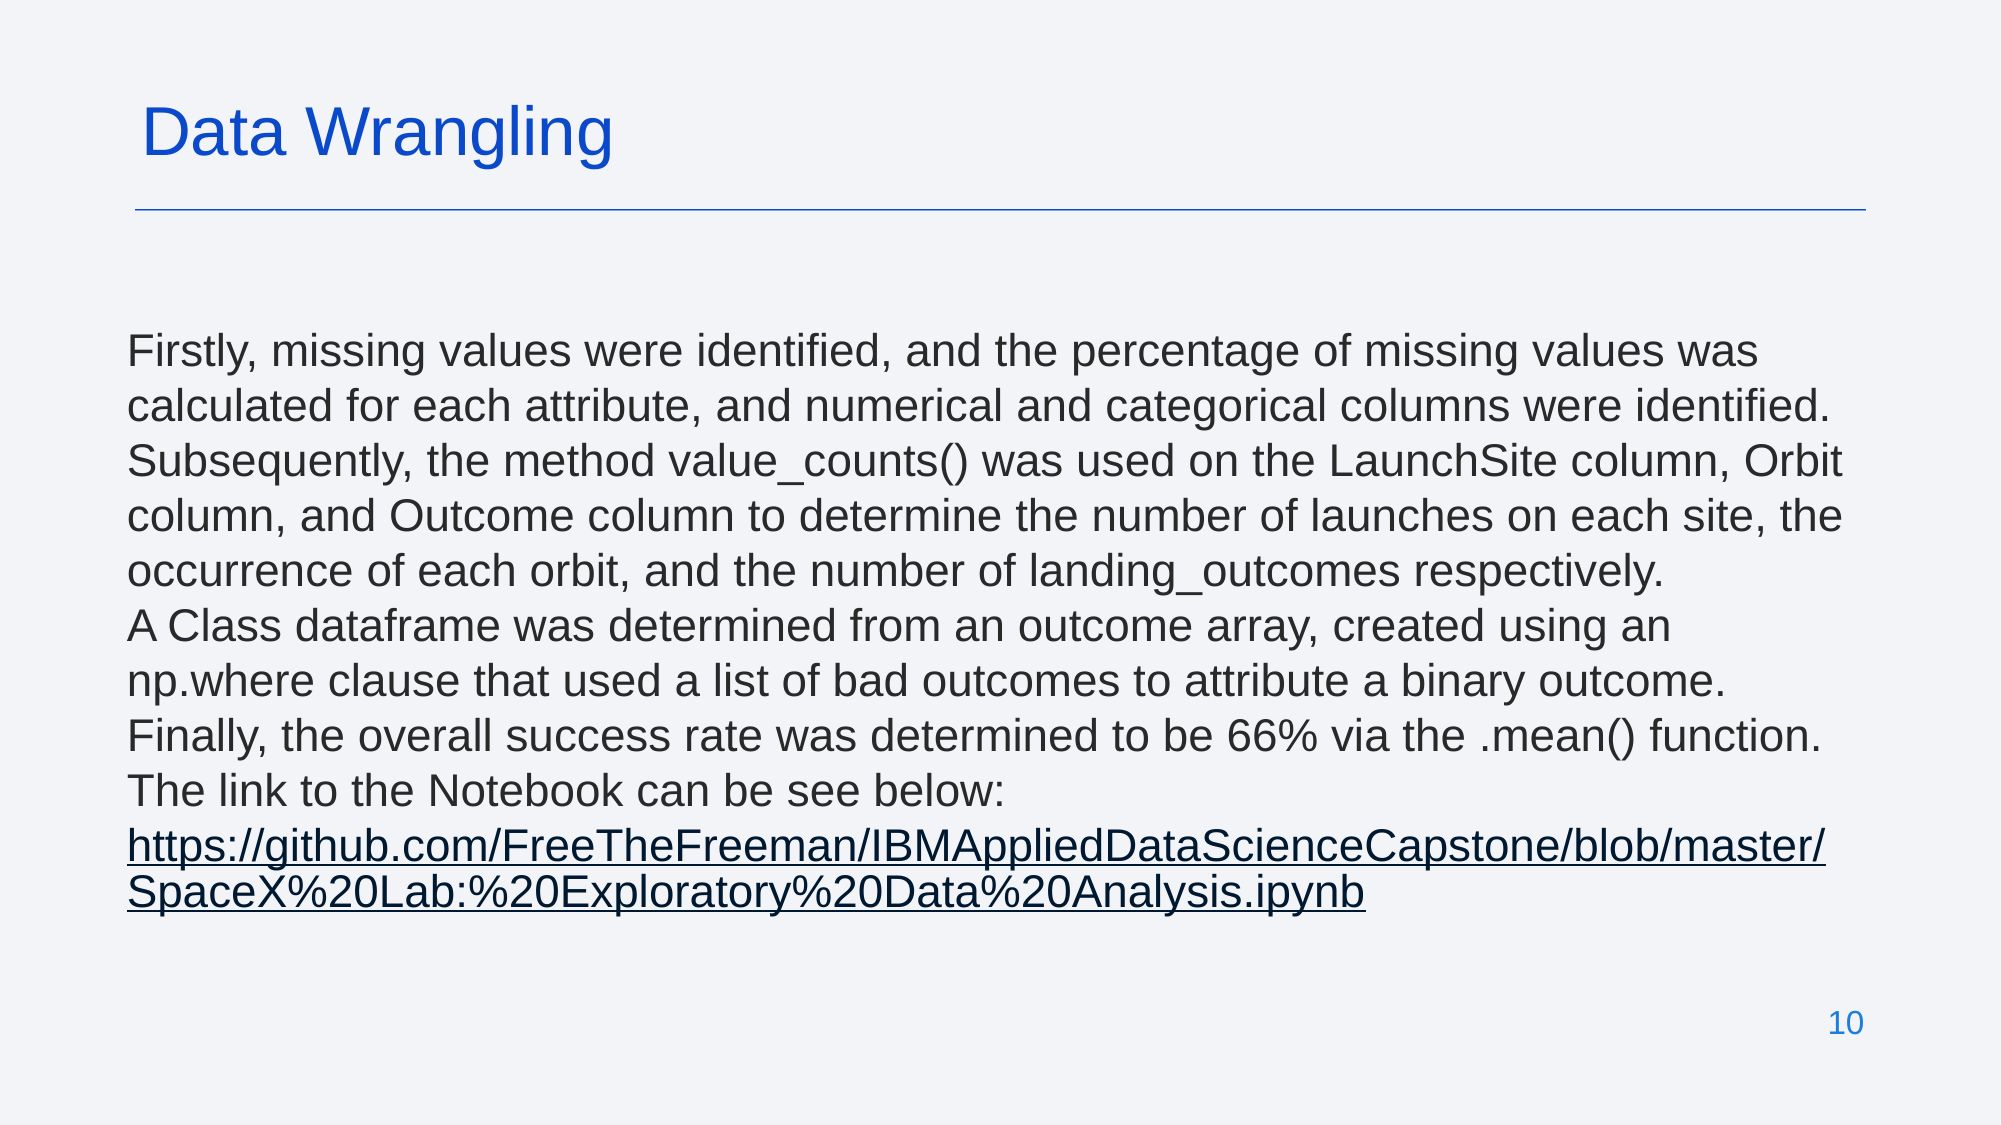

Data Wrangling
Firstly, missing values were identified, and the percentage of missing values was calculated for each attribute, and numerical and categorical columns were identified.
Subsequently, the method value_counts() was used on the LaunchSite column, Orbit column, and Outcome column to determine the number of launches on each site, the occurrence of each orbit, and the number of landing_outcomes respectively.
A Class dataframe was determined from an outcome array, created using an np.where clause that used a list of bad outcomes to attribute a binary outcome.
Finally, the overall success rate was determined to be 66% via the .mean() function.
The link to the Notebook can be see below: https://github.com/FreeTheFreeman/IBMAppliedDataScienceCapstone/blob/master/SpaceX%20Lab:%20Exploratory%20Data%20Analysis.ipynb
10